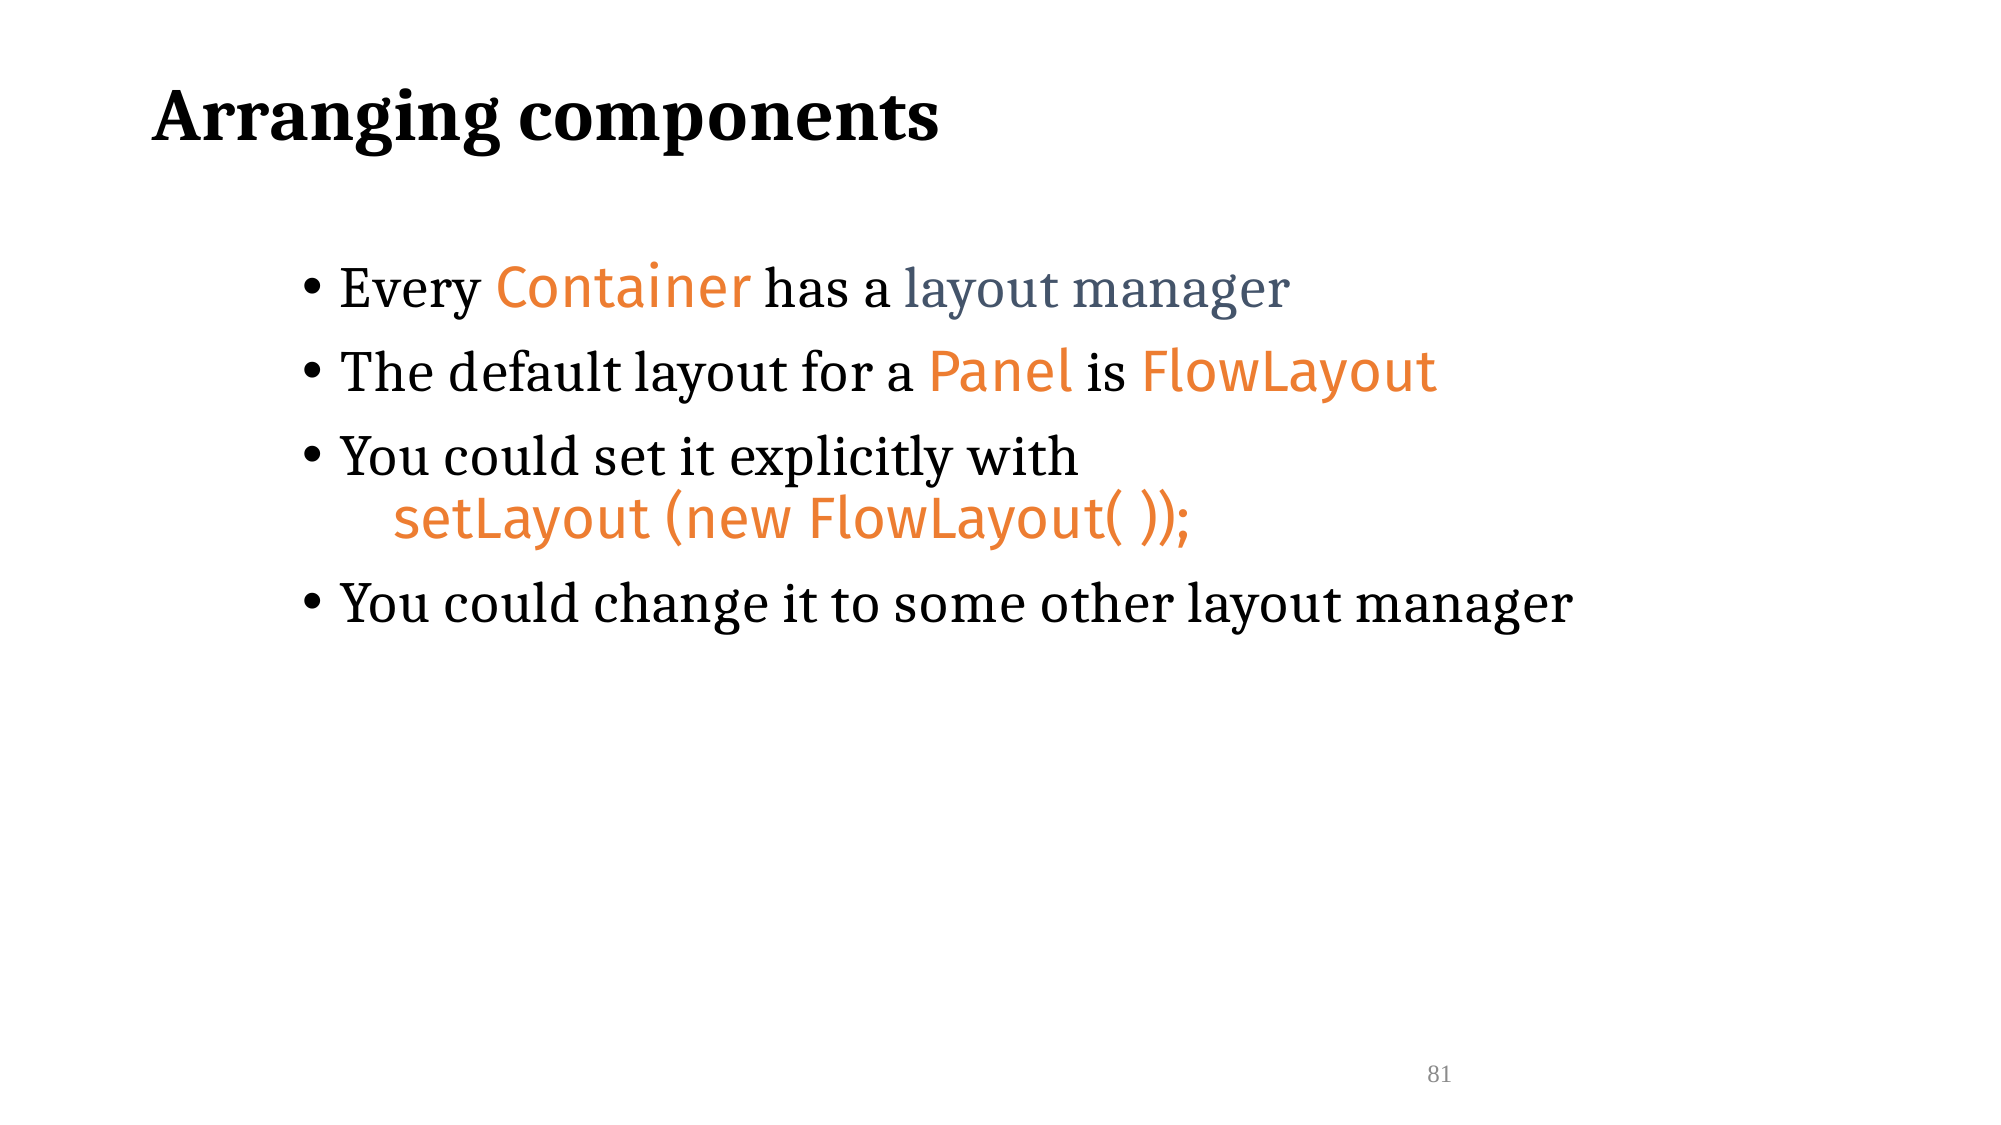

# Arranging components
Every Container has a layout manager
The default layout for a Panel is FlowLayout
You could set it explicitly with
    setLayout (new FlowLayout( ));
You could change it to some other layout manager
81